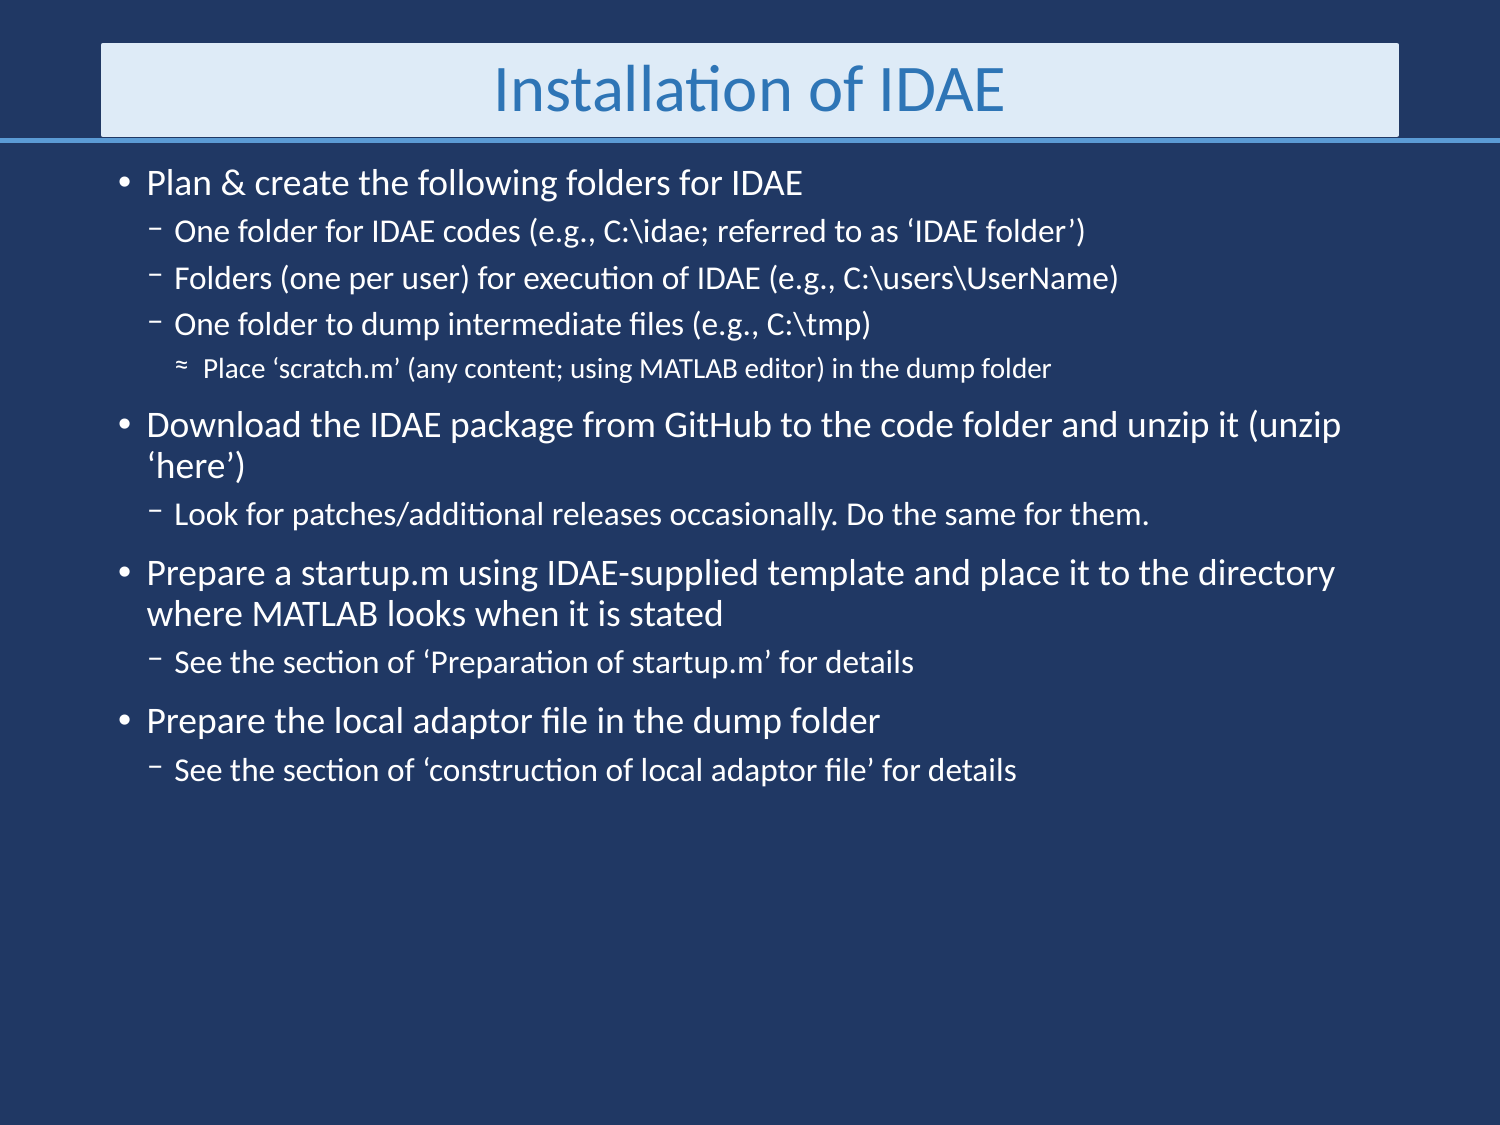

# Installation of IDAE
Plan & create the following folders for IDAE
One folder for IDAE codes (e.g., C:\idae; referred to as ‘IDAE folder’)
Folders (one per user) for execution of IDAE (e.g., C:\users\UserName)
One folder to dump intermediate files (e.g., C:\tmp)
Place ‘scratch.m’ (any content; using MATLAB editor) in the dump folder
Download the IDAE package from GitHub to the code folder and unzip it (unzip ‘here’)
Look for patches/additional releases occasionally. Do the same for them.
Prepare a startup.m using IDAE-supplied template and place it to the directory where MATLAB looks when it is stated
See the section of ‘Preparation of startup.m’ for details
Prepare the local adaptor file in the dump folder
See the section of ‘construction of local adaptor file’ for details